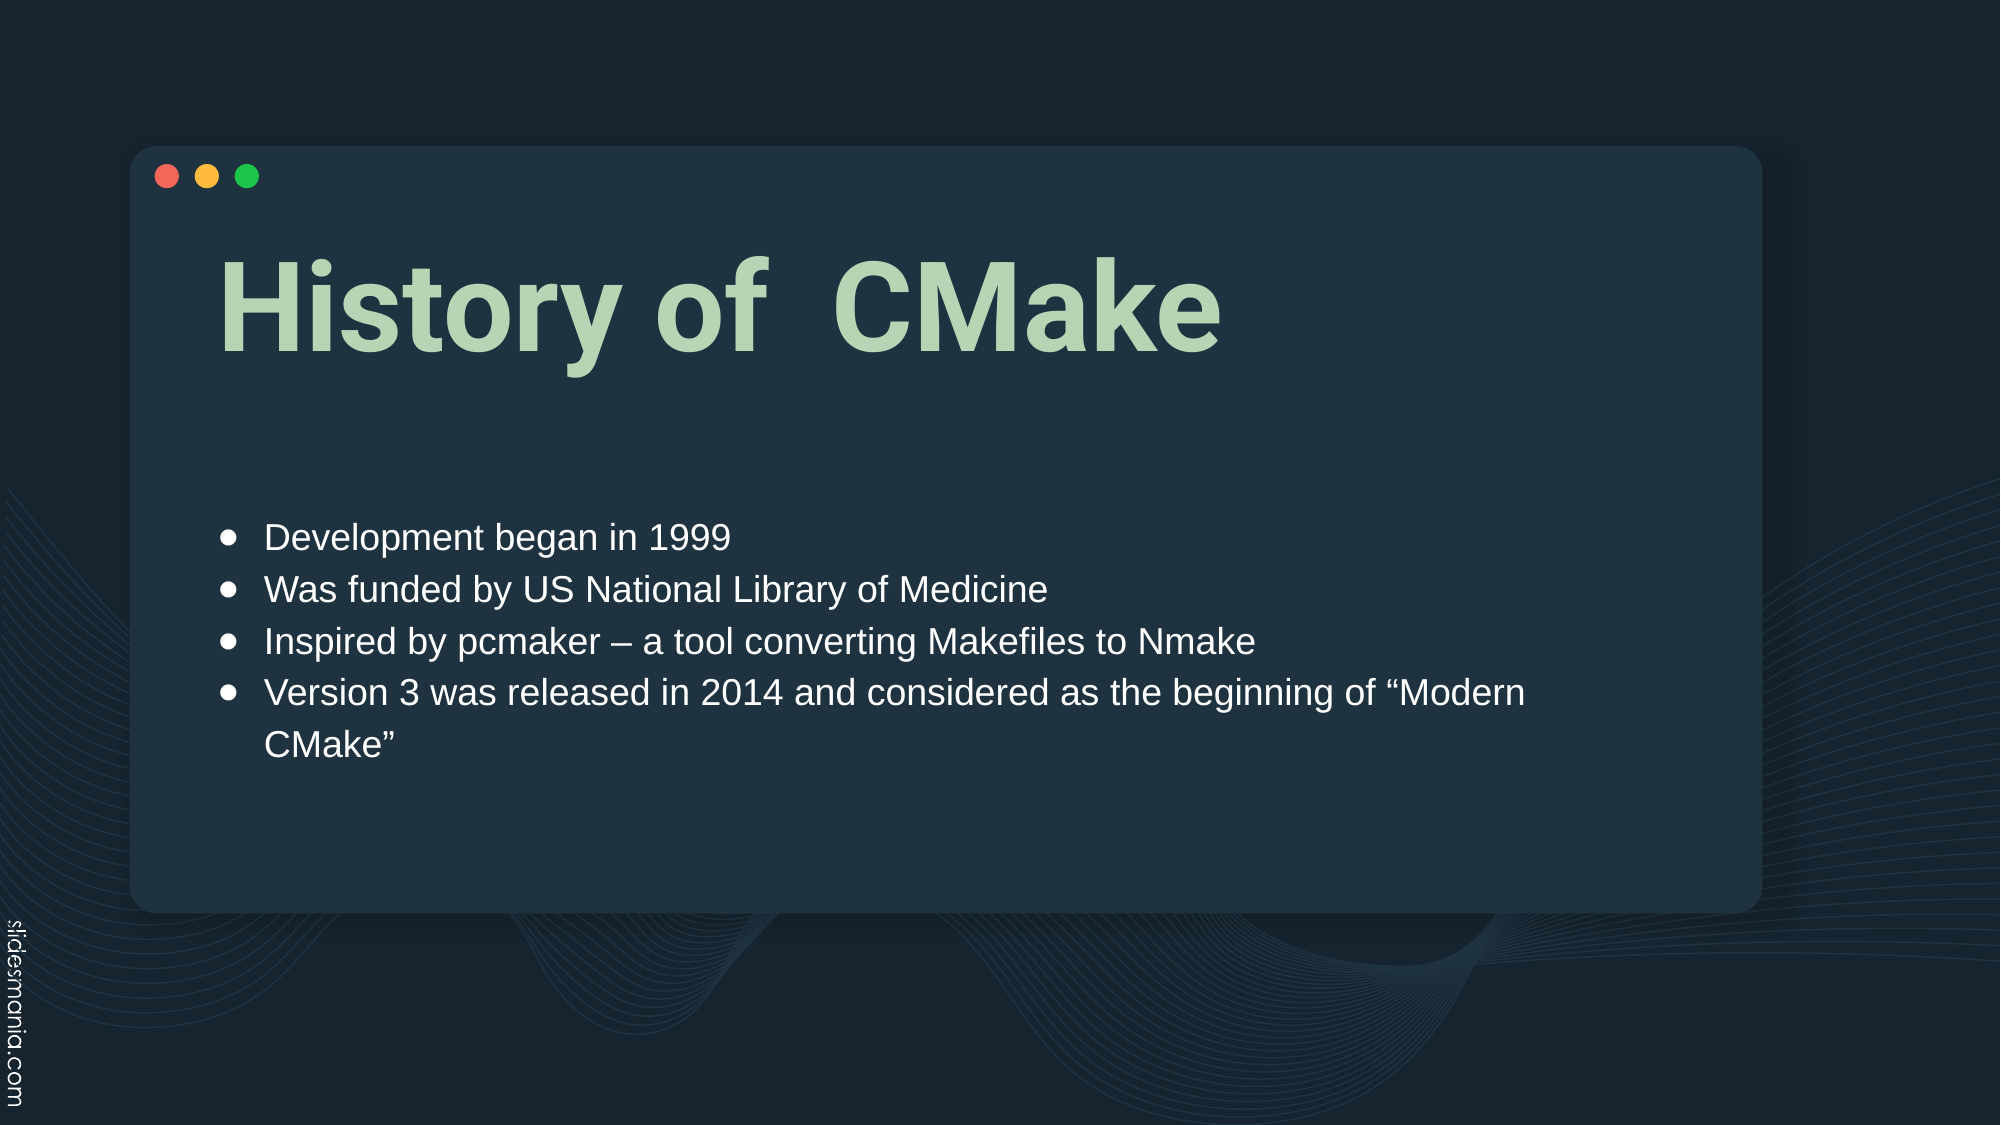

# History of  CMake
Development began in 1999
Was funded by US National Library of Medicine
Inspired by pcmaker – a tool converting Makefiles to Nmake
Version 3 was released in 2014 and considered as the beginning of “Modern CMake”